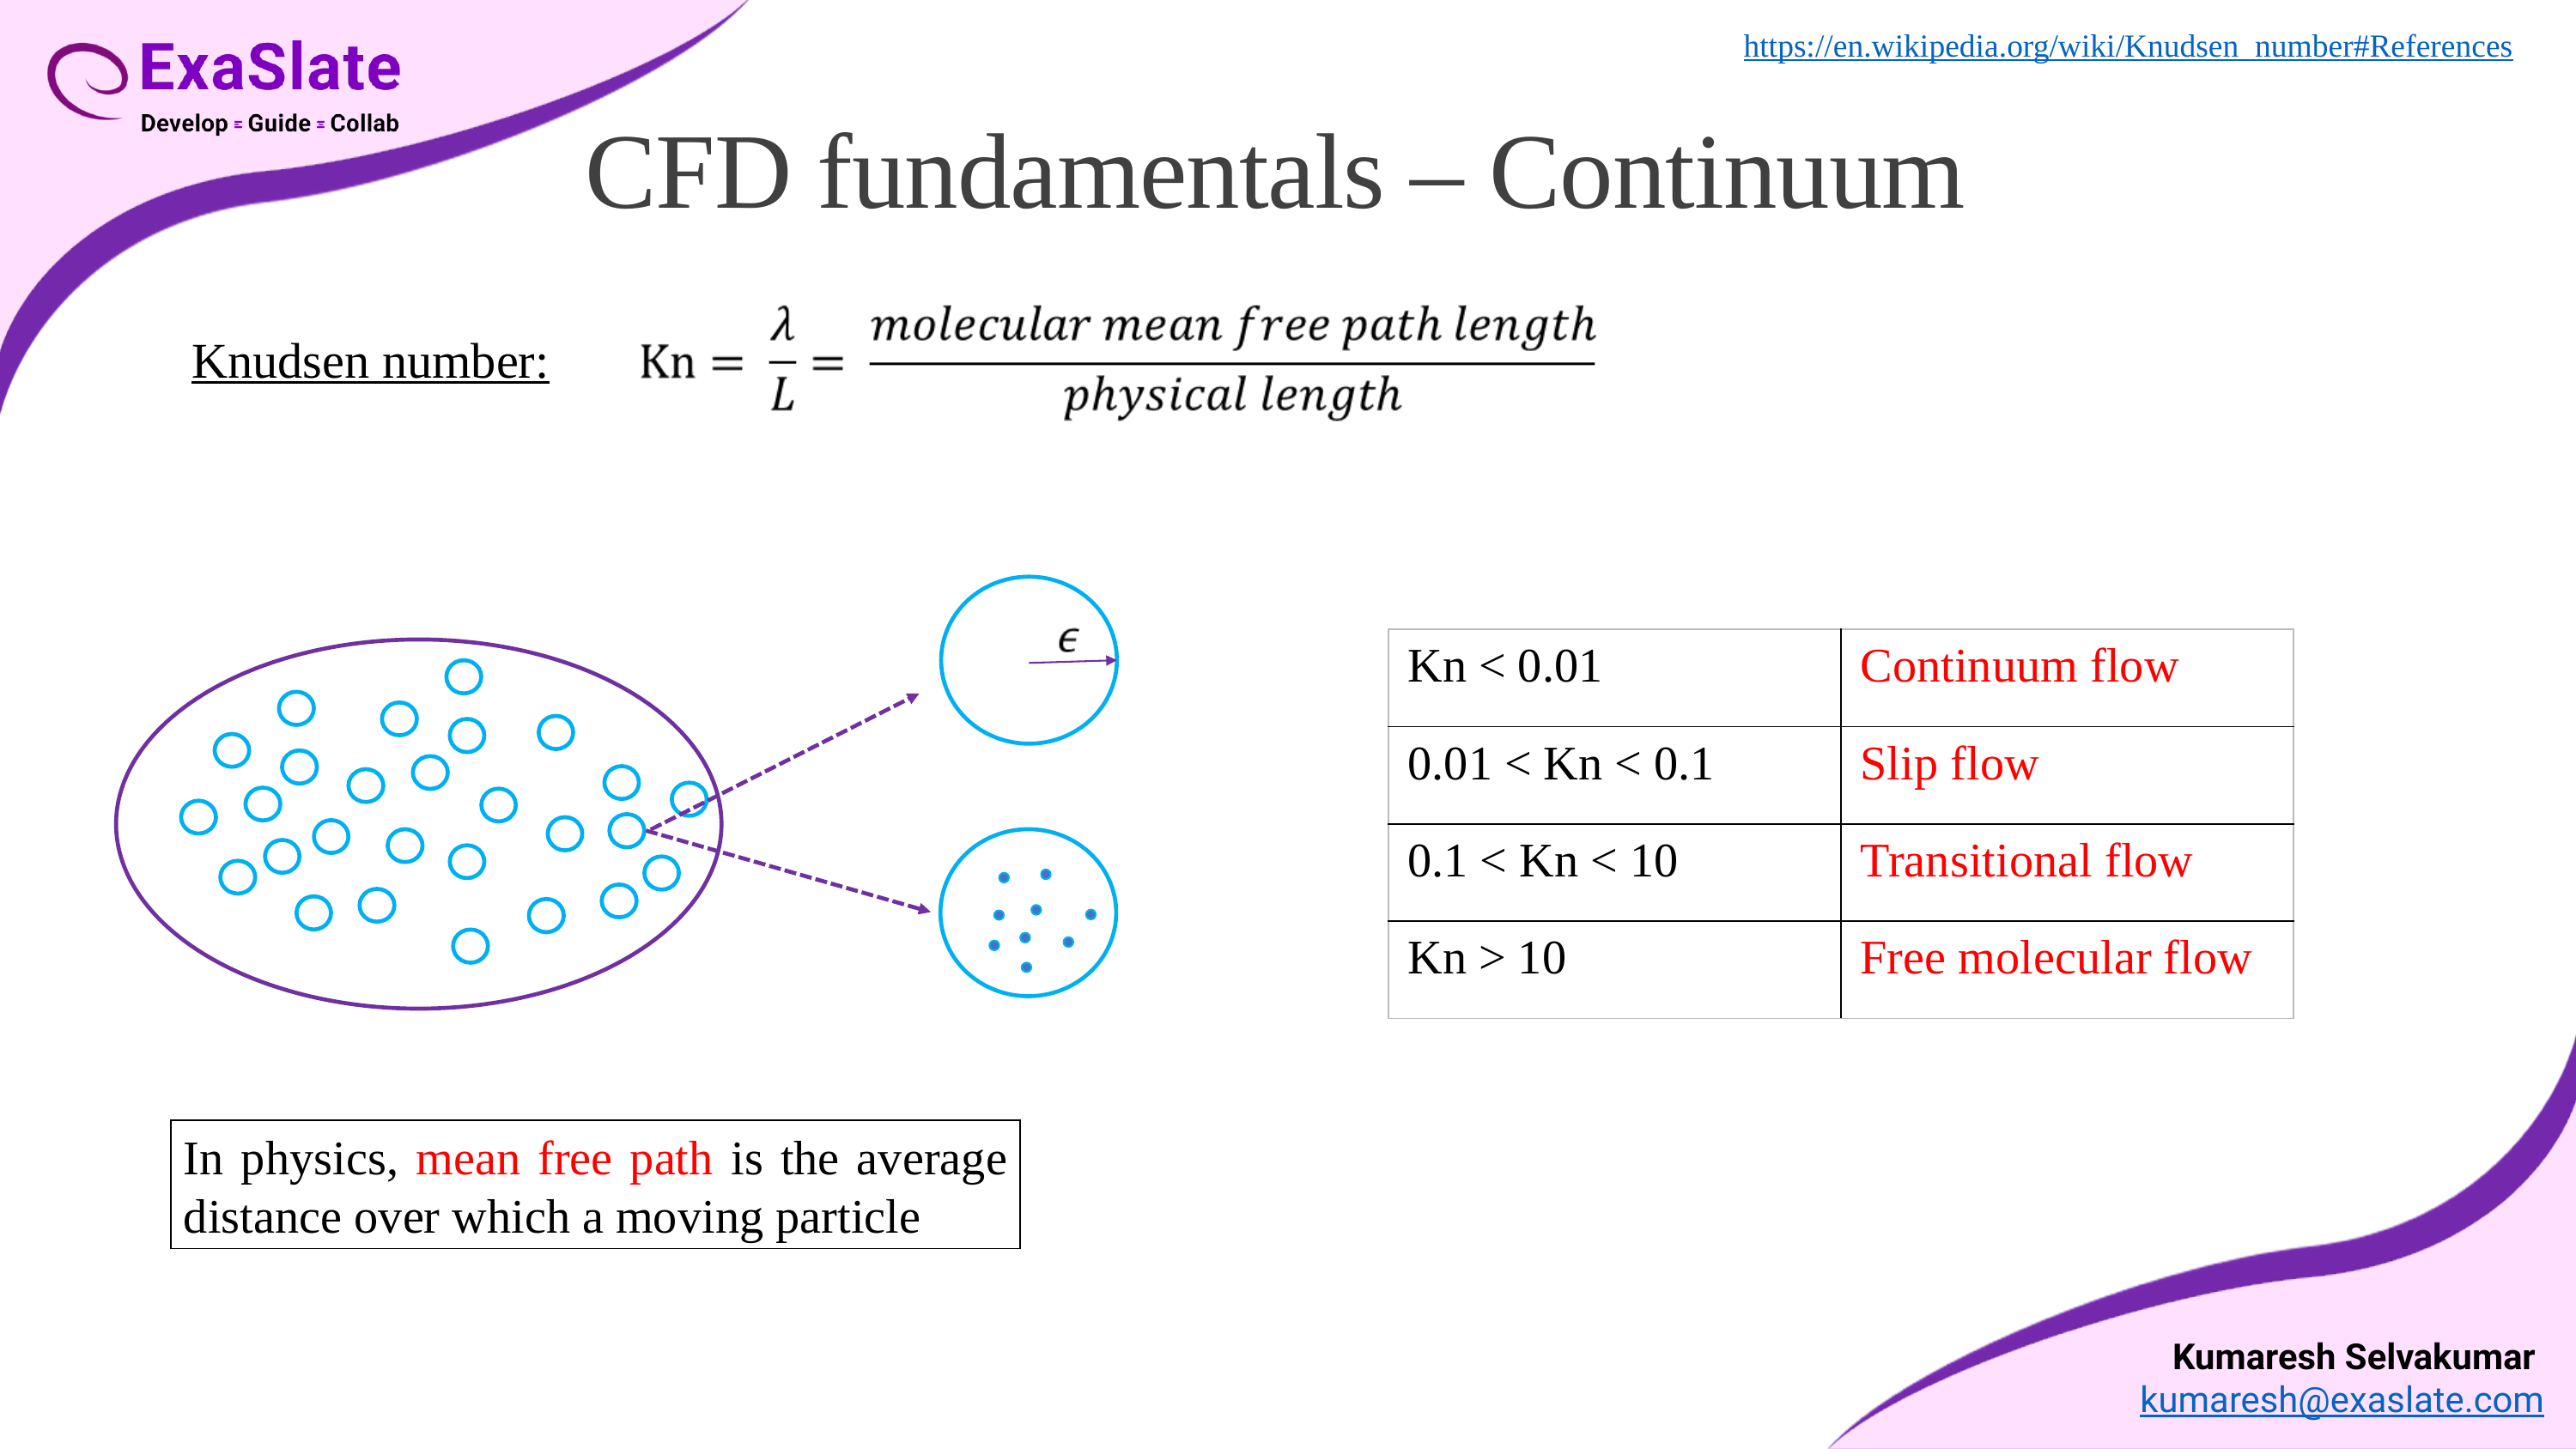

https://en.wikipedia.org/wiki/Knudsen_number#References
CFD fundamentals – Continuum

Knudsen number:

| Kn < 0.01 | Continuum flow |
| --- | --- |
| 0.01 < Kn < 0.1 | Slip flow |
| 0.1 < Kn < 10 | Transitional flow |
| Kn > 10 | Free molecular flow |
In physics, mean free path is the average distance over which a moving particle
Kumaresh Selvakumar kumaresh@exaslate.com